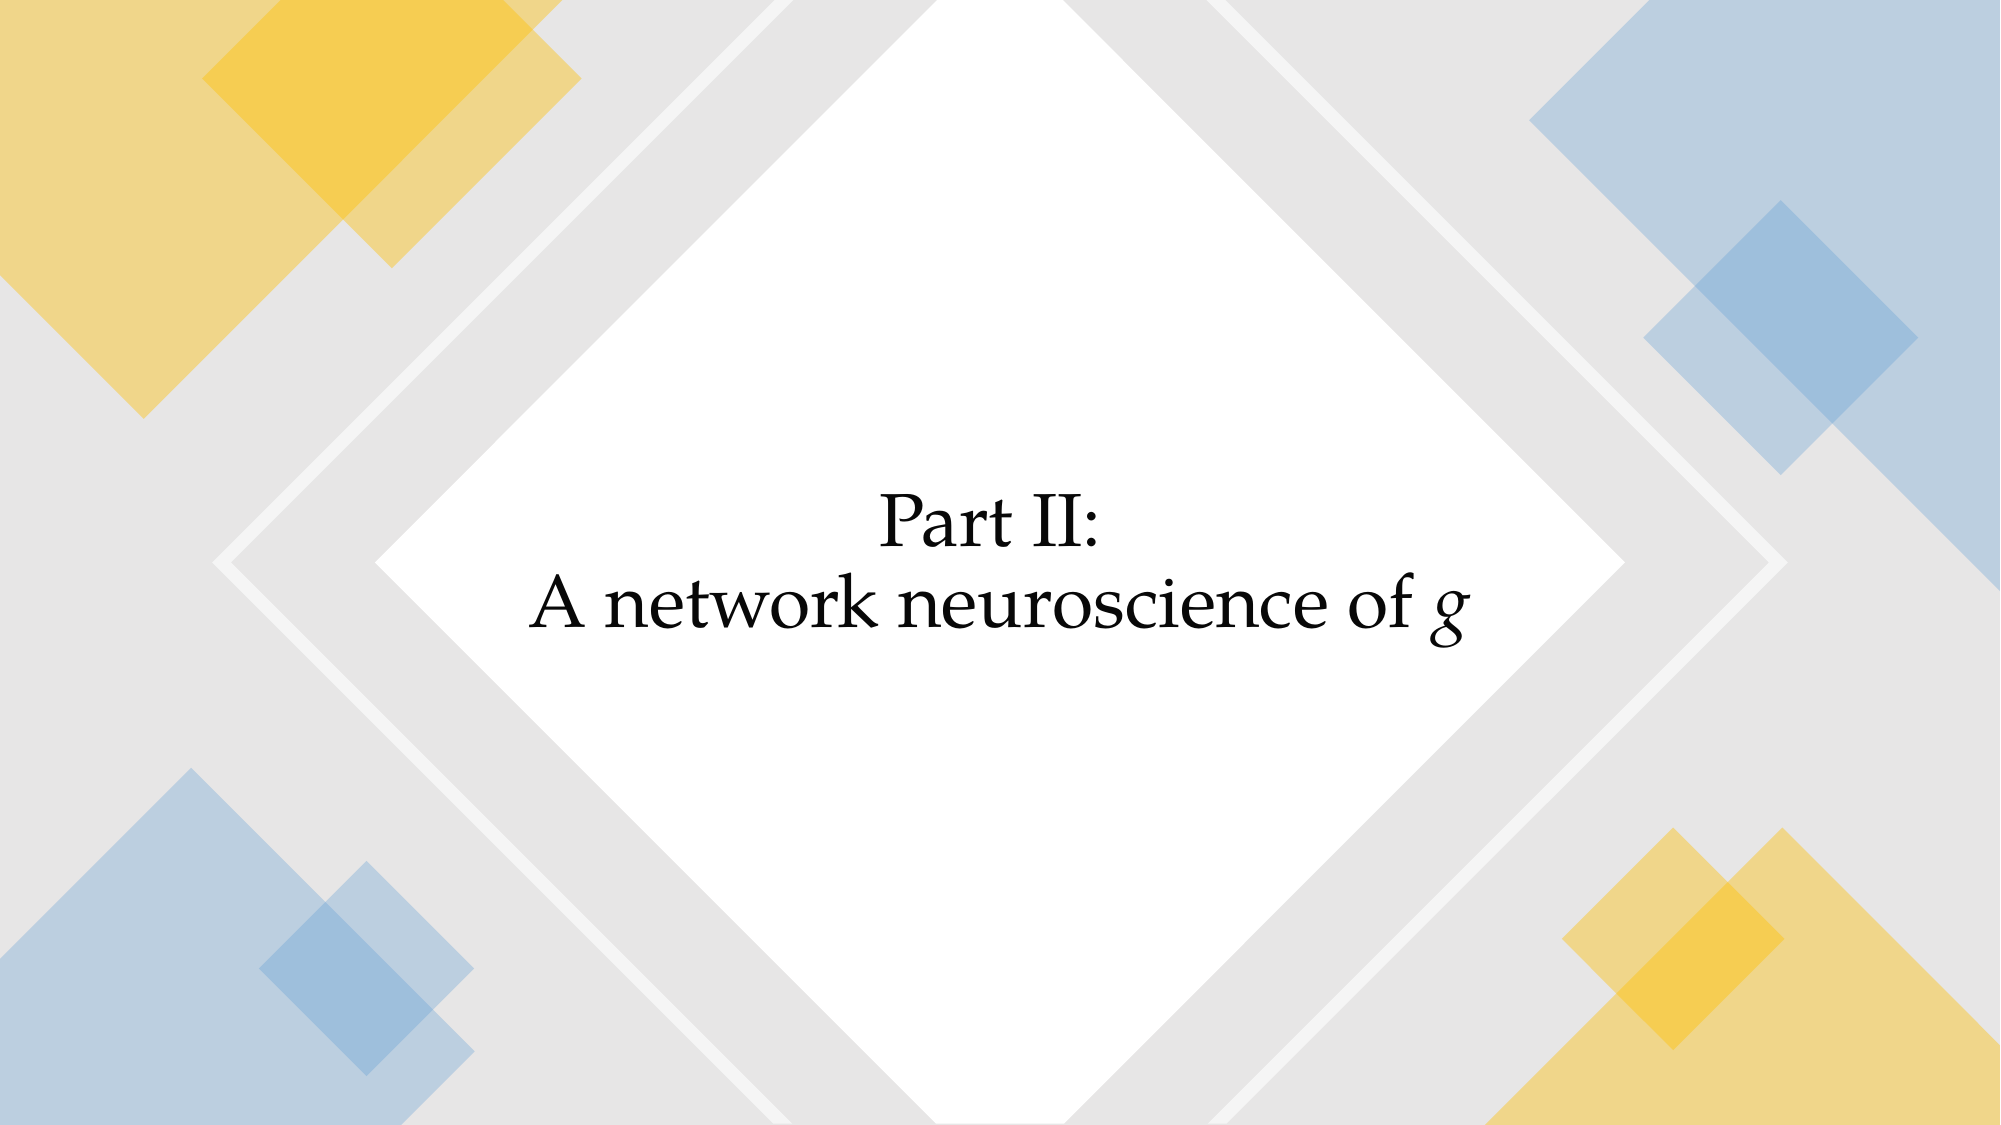

# Part II: A network neuroscience of g